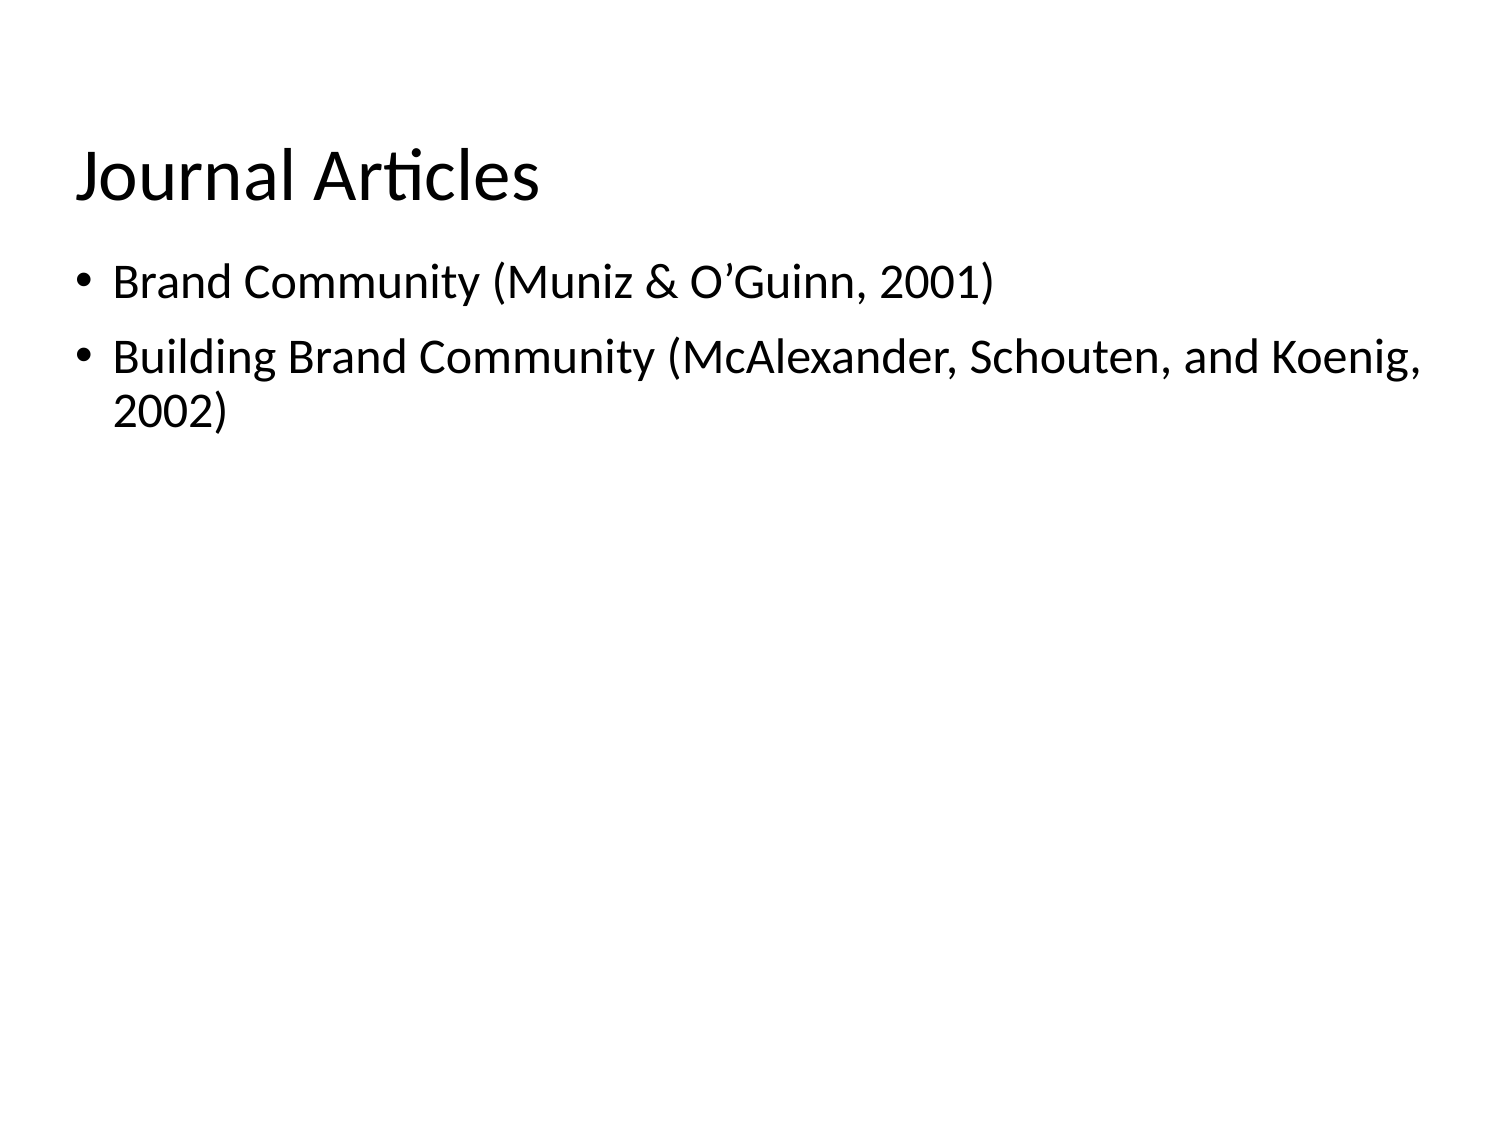

# Journal Articles
Brand Community (Muniz & O’Guinn, 2001)
Building Brand Community (McAlexander, Schouten, and Koenig, 2002)